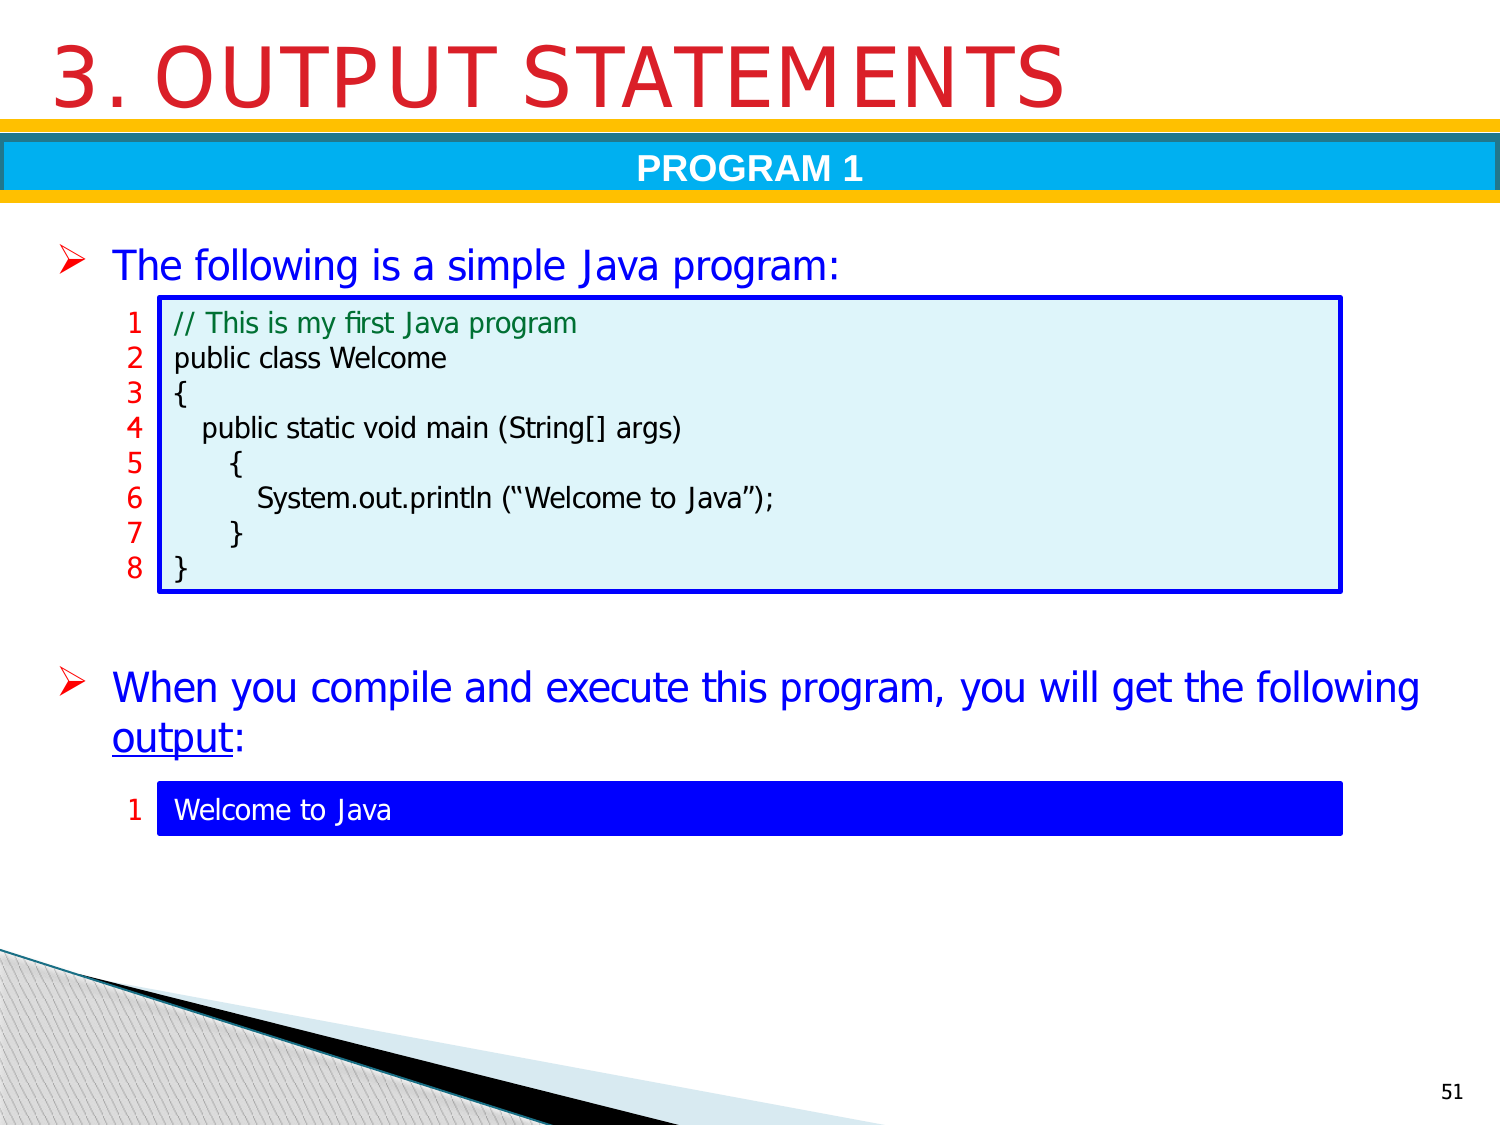

# 3. OUTPUT STATEMENTS
PROGRAM 1
The following is a simple Java program:
1
2
3
4
5
6
7
8
// This is my first Java program
public class Welcome
{
   public static void main (String[] args)
      {
         System.out.println (“Welcome to Java”);
      }
}
When you compile and execute this program, you will get the following output:
1
Welcome to Java
51